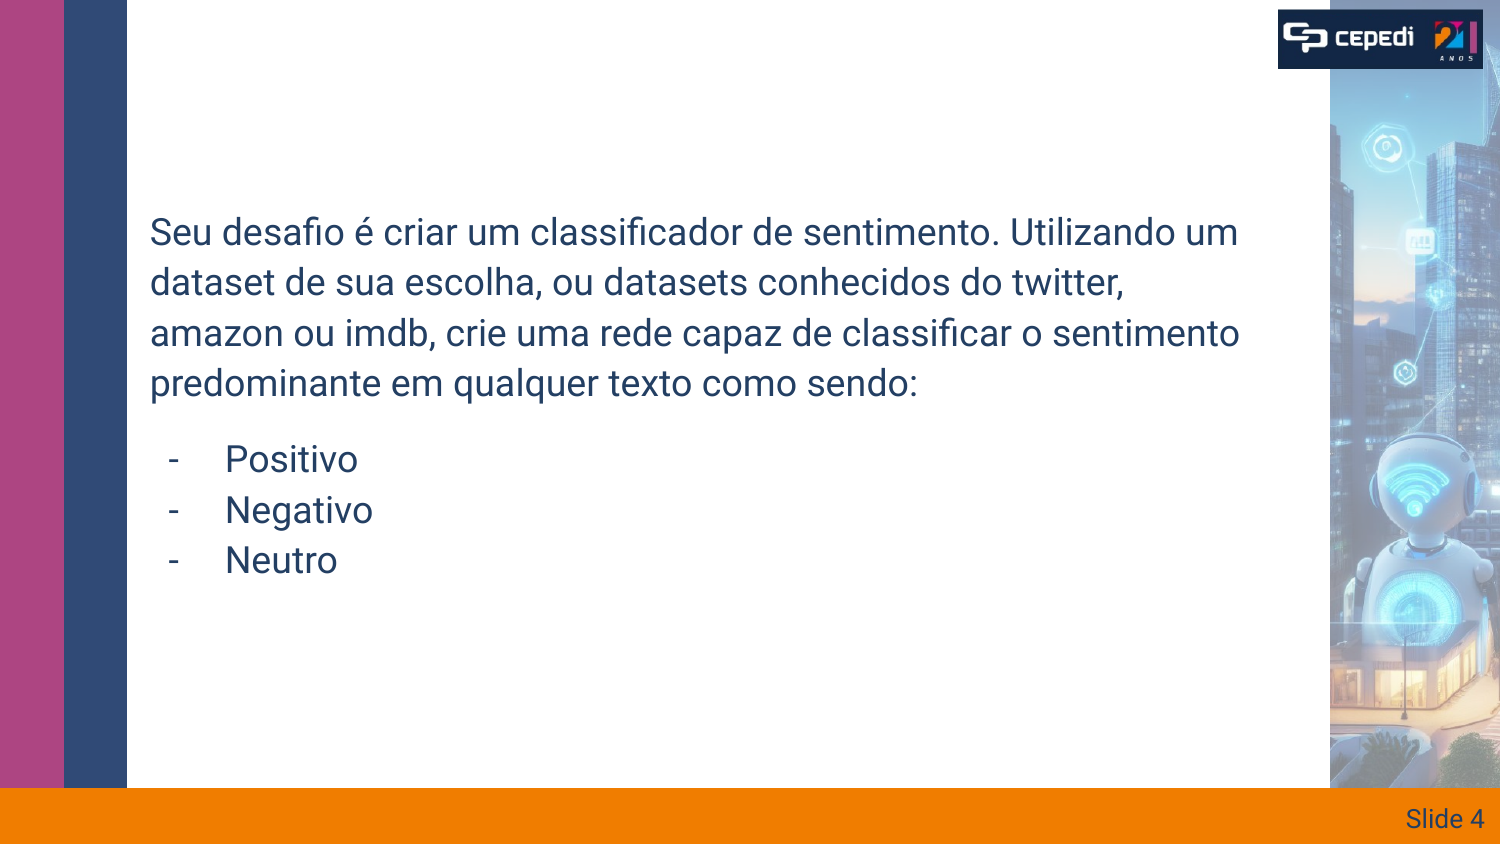

#
Seu desafio é criar um classificador de sentimento. Utilizando um dataset de sua escolha, ou datasets conhecidos do twitter, amazon ou imdb, crie uma rede capaz de classificar o sentimento predominante em qualquer texto como sendo:
Positivo
Negativo
Neutro

Slide 4